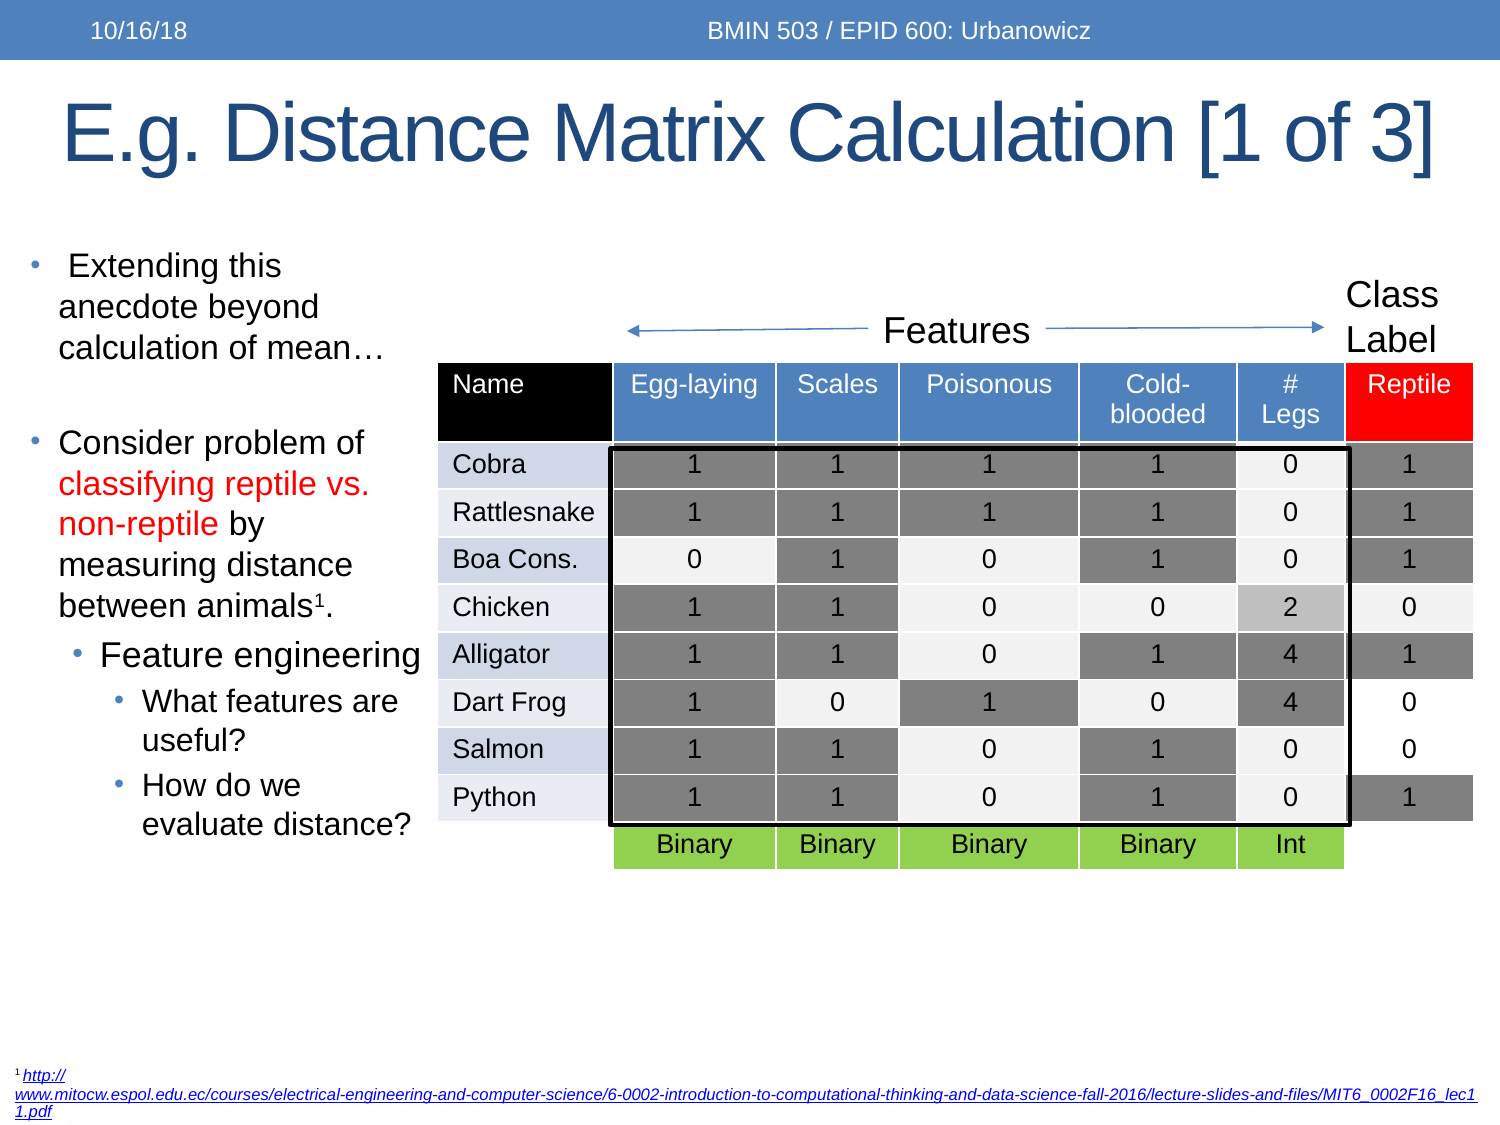

10/16/18
BMIN 503 / EPID 600: Urbanowicz
# E.g. Distance Matrix Calculation [1 of 3]
 Extending this anecdote beyond calculation of mean…

Consider problem of classifying reptile vs. non-reptile by measuring distance between animals1.
Feature engineering
What features are useful?
How do we evaluate distance?

Class
Label
Features
| Name | Egg-laying | Scales | Poisonous | Cold-blooded | # Legs | Reptile |
| --- | --- | --- | --- | --- | --- | --- |
| Cobra | 1 | 1 | 1 | 1 | 0 | 1 |
| Rattlesnake | 1 | 1 | 1 | 1 | 0 | 1 |
| Boa Cons. | 0 | 1 | 0 | 1 | 0 | 1 |
| Chicken | 1 | 1 | 0 | 0 | 2 | 0 |
| Alligator | 1 | 1 | 0 | 1 | 4 | 1 |
| Dart Frog | 1 | 0 | 1 | 0 | 4 | 0 |
| Salmon | 1 | 1 | 0 | 1 | 0 | 0 |
| Python | 1 | 1 | 0 | 1 | 0 | 1 |
|  | Binary | Binary | Binary | Binary | Int |  |

1 http://www.mitocw.espol.edu.ec/courses/electrical-engineering-and-computer-science/6-0002-introduction-to-computational-thinking-and-data-science-fall-2016/lecture-slides-and-files/MIT6_0002F16_lec11.pdf
Eric Grimson - MIT